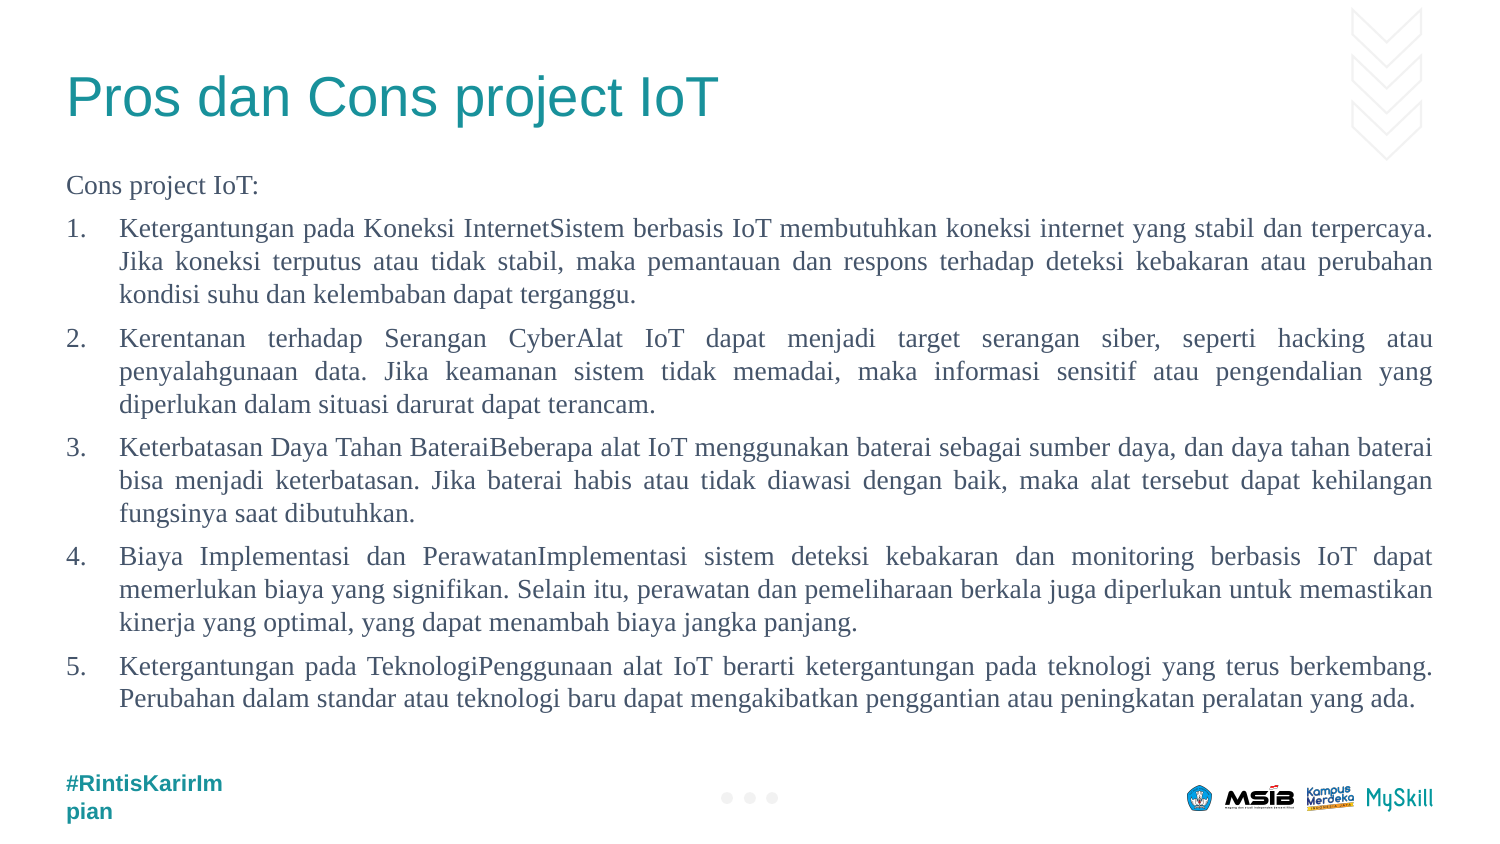

# Pros dan Cons project IoT
Cons project IoT:
Ketergantungan pada Koneksi InternetSistem berbasis IoT membutuhkan koneksi internet yang stabil dan terpercaya. Jika koneksi terputus atau tidak stabil, maka pemantauan dan respons terhadap deteksi kebakaran atau perubahan kondisi suhu dan kelembaban dapat terganggu.
Kerentanan terhadap Serangan CyberAlat IoT dapat menjadi target serangan siber, seperti hacking atau penyalahgunaan data. Jika keamanan sistem tidak memadai, maka informasi sensitif atau pengendalian yang diperlukan dalam situasi darurat dapat terancam.
Keterbatasan Daya Tahan BateraiBeberapa alat IoT menggunakan baterai sebagai sumber daya, dan daya tahan baterai bisa menjadi keterbatasan. Jika baterai habis atau tidak diawasi dengan baik, maka alat tersebut dapat kehilangan fungsinya saat dibutuhkan.
Biaya Implementasi dan PerawatanImplementasi sistem deteksi kebakaran dan monitoring berbasis IoT dapat memerlukan biaya yang signifikan. Selain itu, perawatan dan pemeliharaan berkala juga diperlukan untuk memastikan kinerja yang optimal, yang dapat menambah biaya jangka panjang.
Ketergantungan pada TeknologiPenggunaan alat IoT berarti ketergantungan pada teknologi yang terus berkembang. Perubahan dalam standar atau teknologi baru dapat mengakibatkan penggantian atau peningkatan peralatan yang ada.